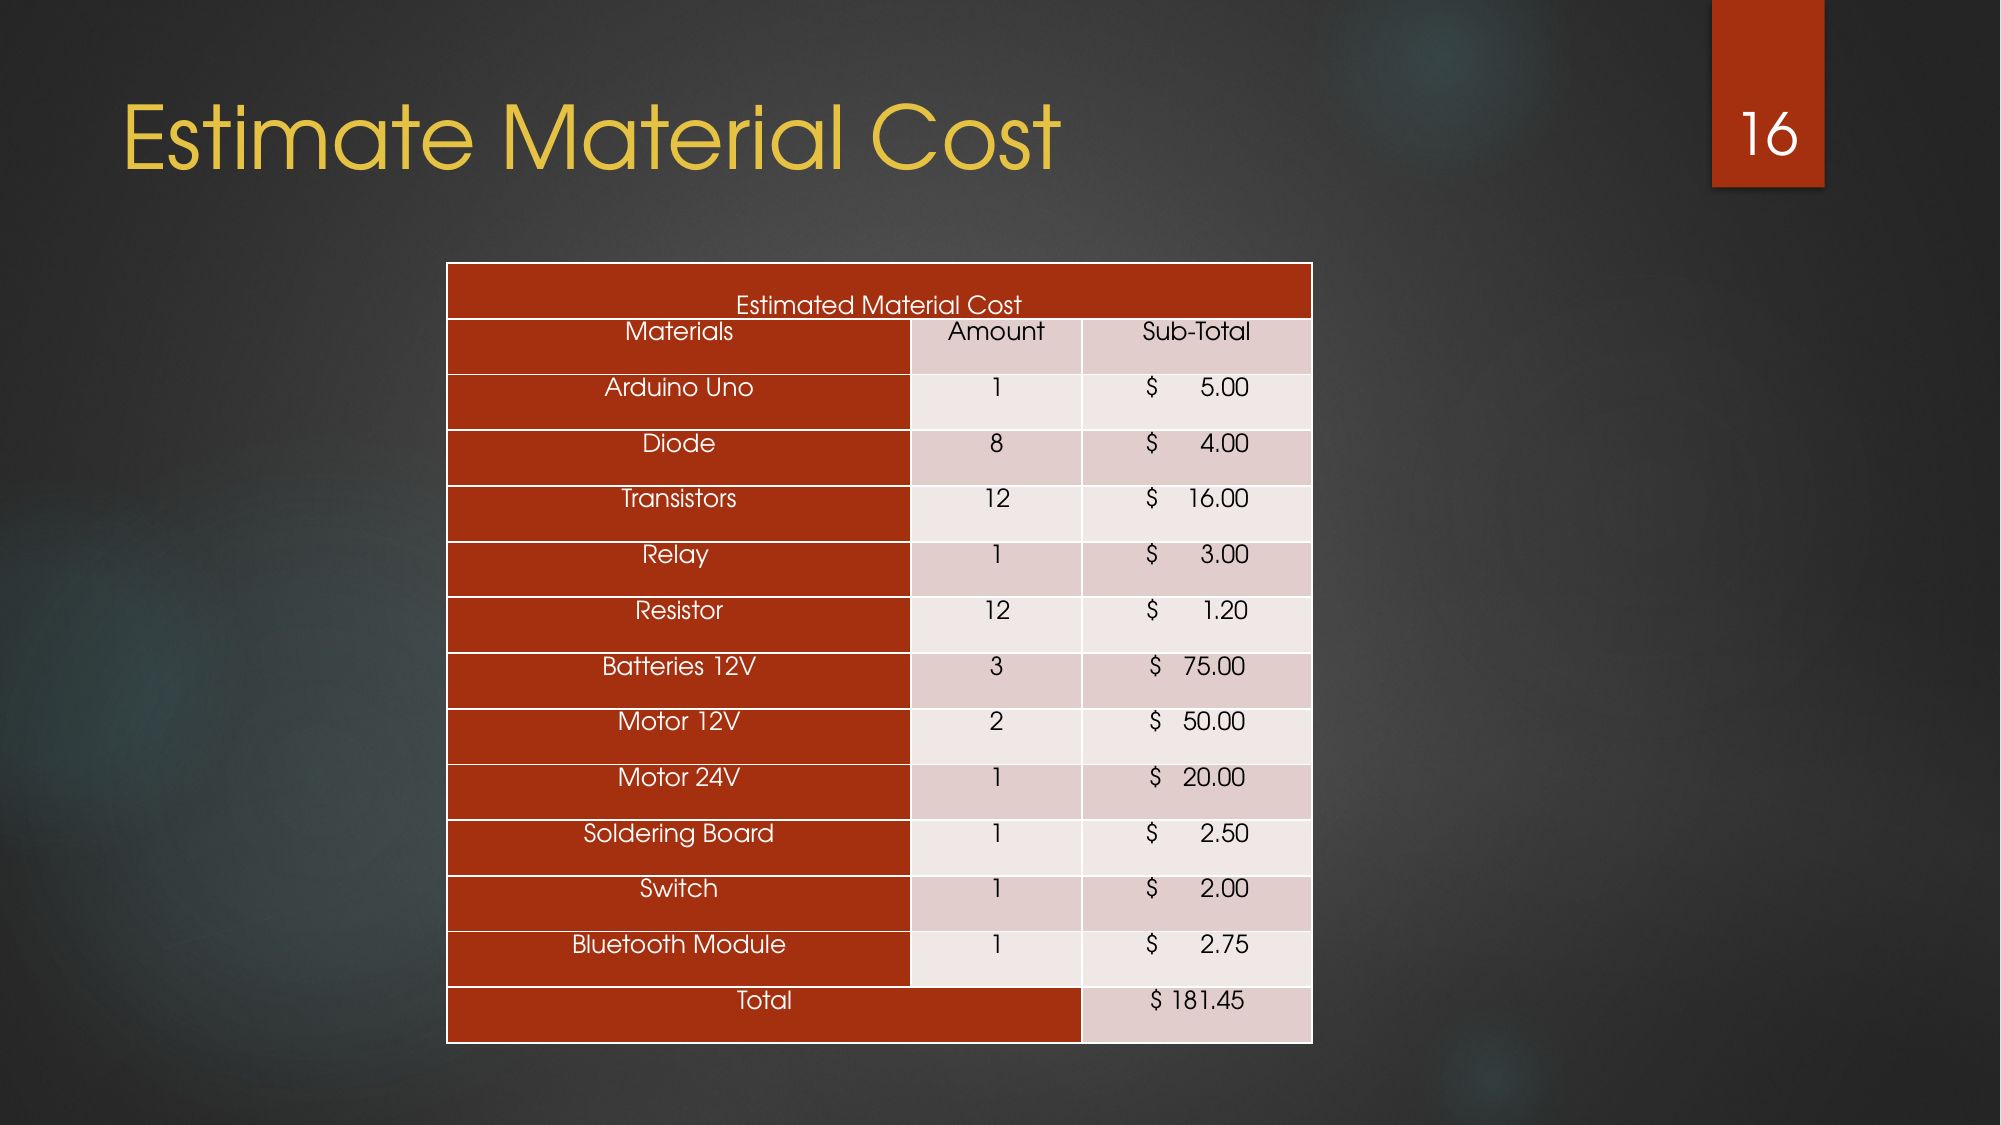

16
# Estimate Material Cost
| Estimated Material Cost |  |  |
| --- | --- | --- |
| Materials | Amount | Sub-Total |
| Arduino Uno | 1 | $ 5.00 |
| Diode | 8 | $ 4.00 |
| Transistors | 12 | $ 16.00 |
| Relay | 1 | $ 3.00 |
| Resistor | 12 | $ 1.20 |
| Batteries 12V | 3 | $ 75.00 |
| Motor 12V | 2 | $ 50.00 |
| Motor 24V | 1 | $ 20.00 |
| Soldering Board | 1 | $ 2.50 |
| Switch | 1 | $ 2.00 |
| Bluetooth Module | 1 | $ 2.75 |
| Total |  | $ 181.45 |